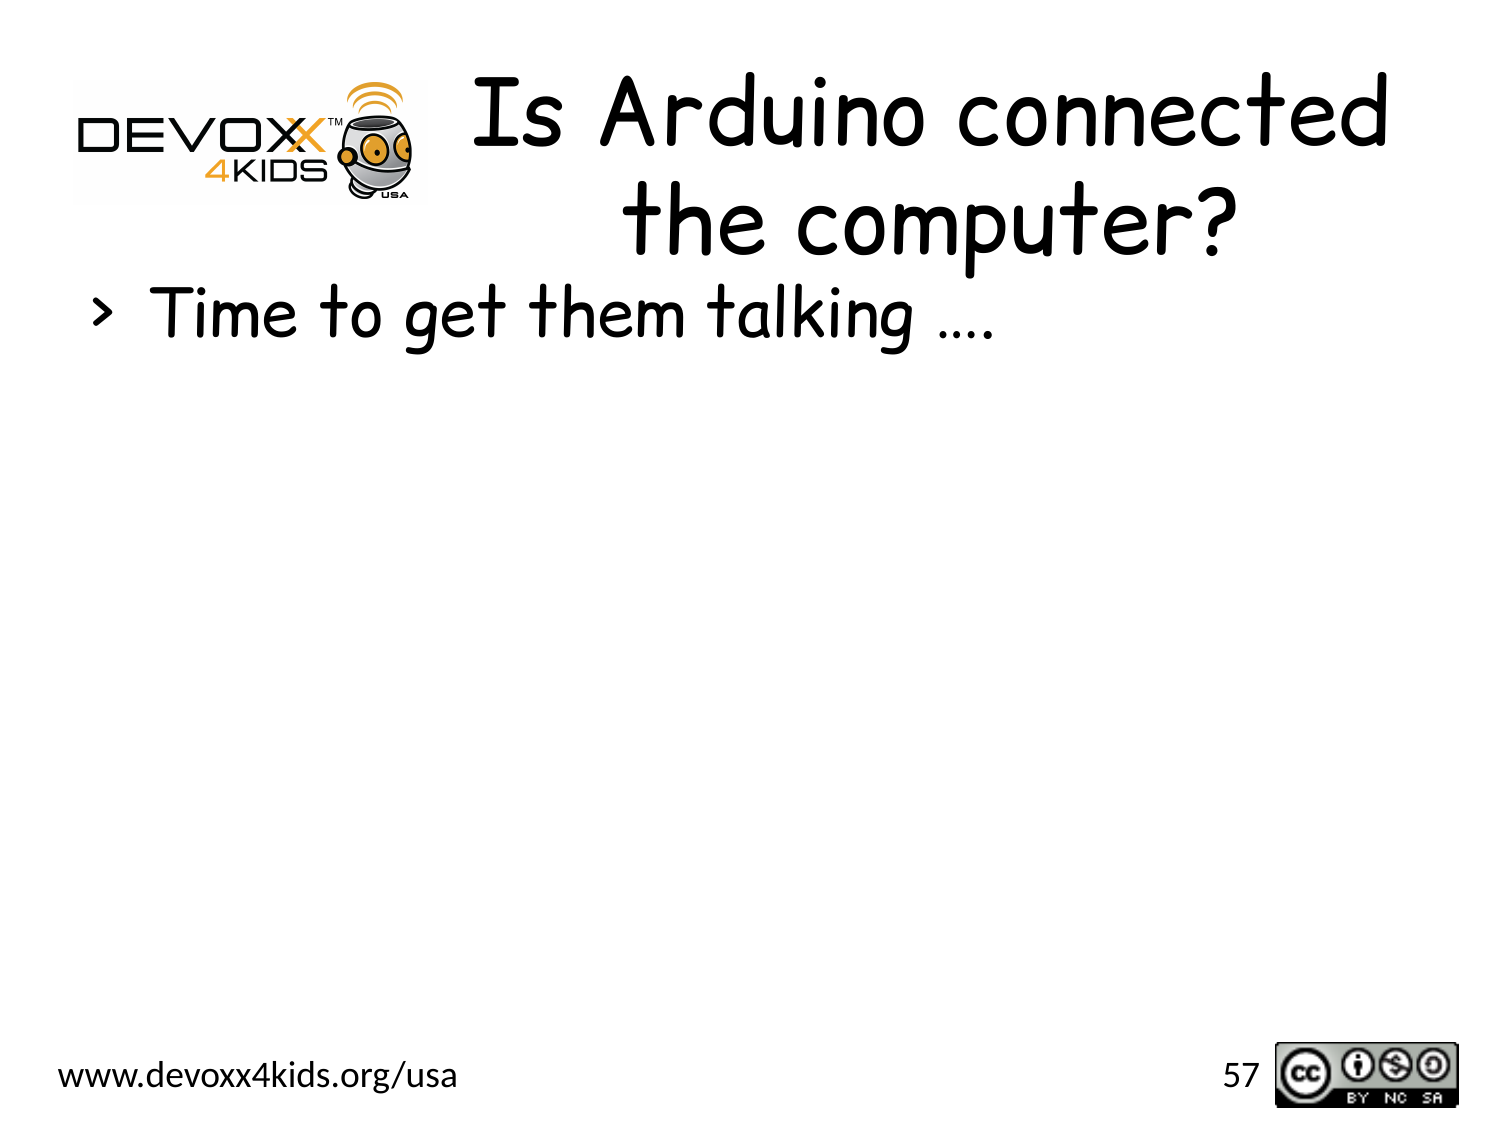

# Is Arduino connected the computer?
Time to get them talking ….

57